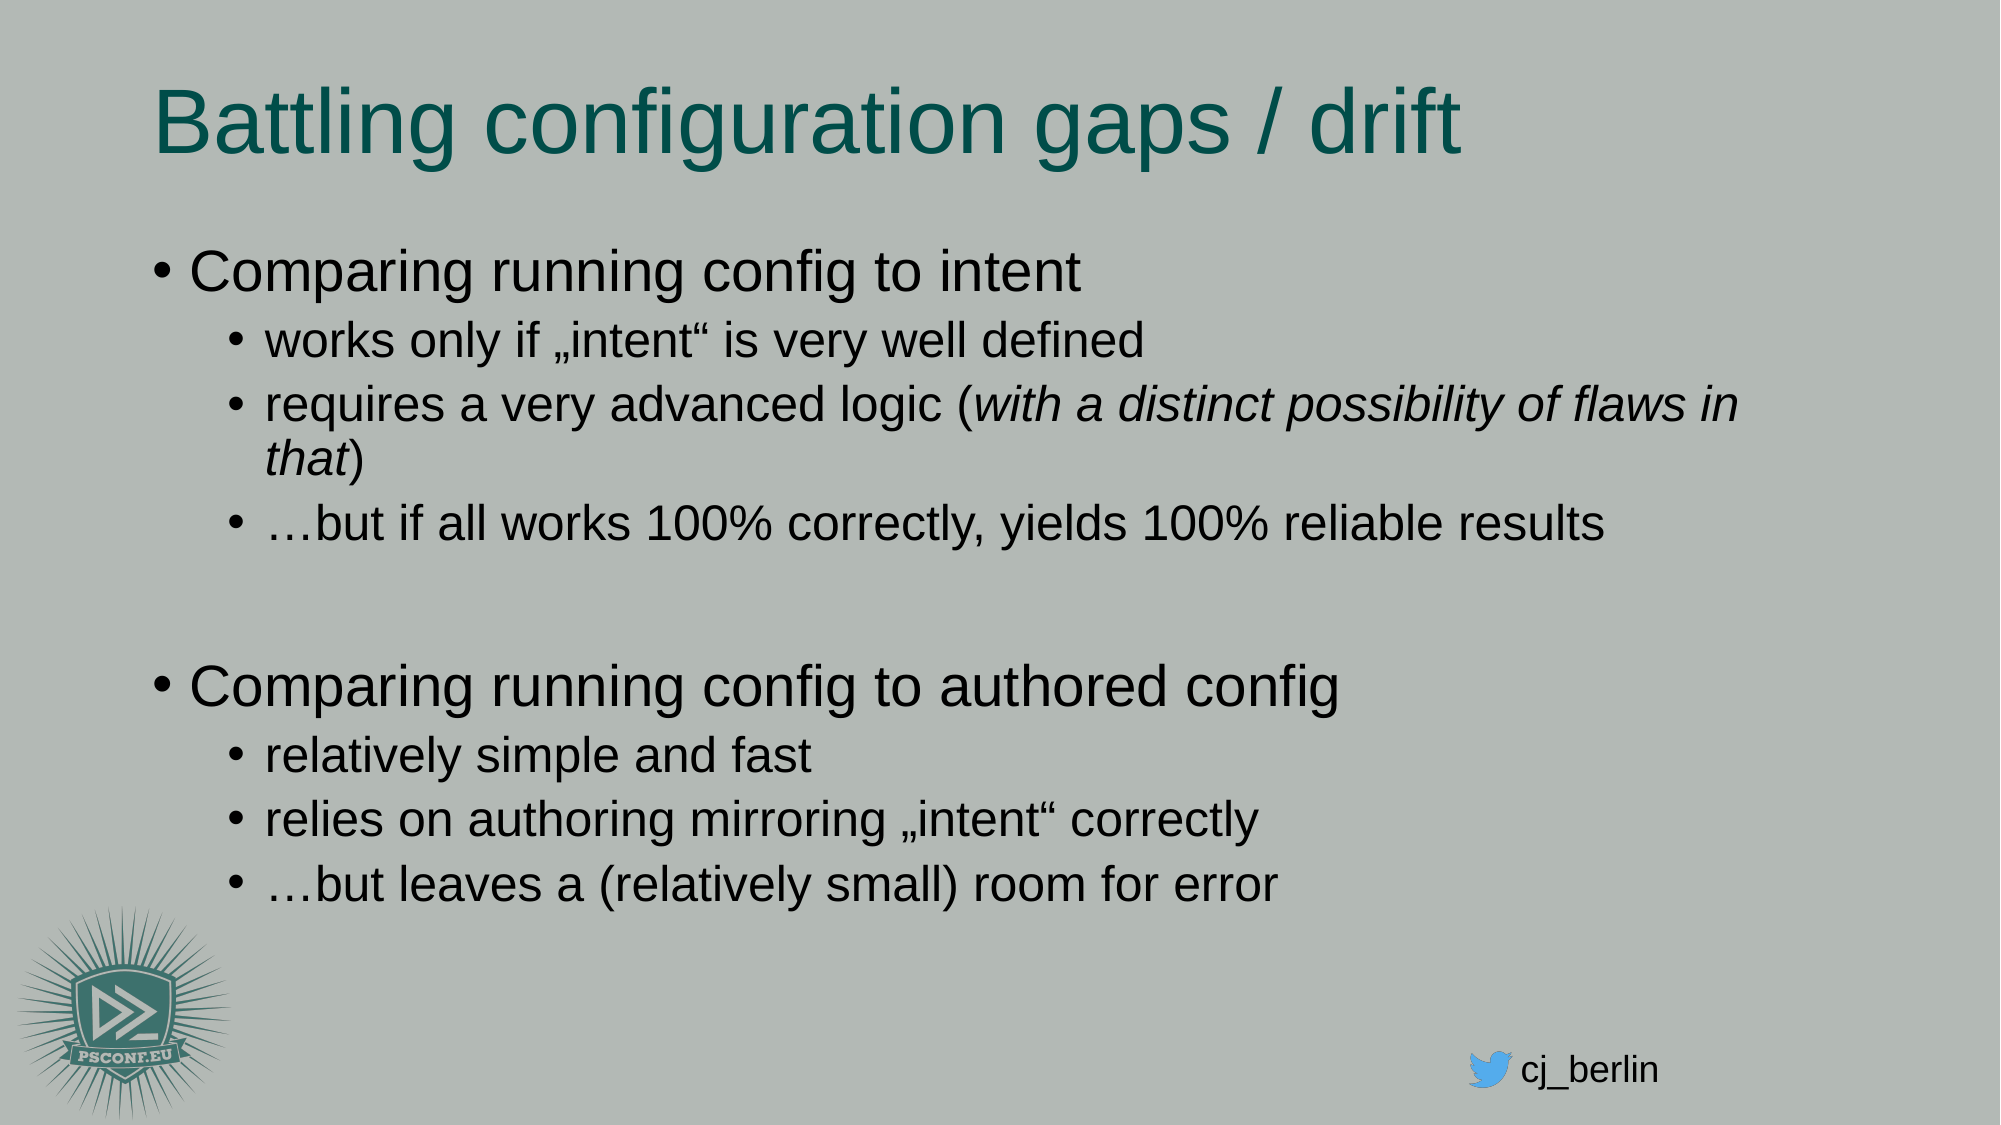

# Battling configuration gaps / drift
Comparing running config to intent
works only if „intent“ is very well defined
requires a very advanced logic (with a distinct possibility of flaws in that)
…but if all works 100% correctly, yields 100% reliable results

Comparing running config to authored config
relatively simple and fast
relies on authoring mirroring „intent“ correctly
…but leaves a (relatively small) room for error
cj_berlin